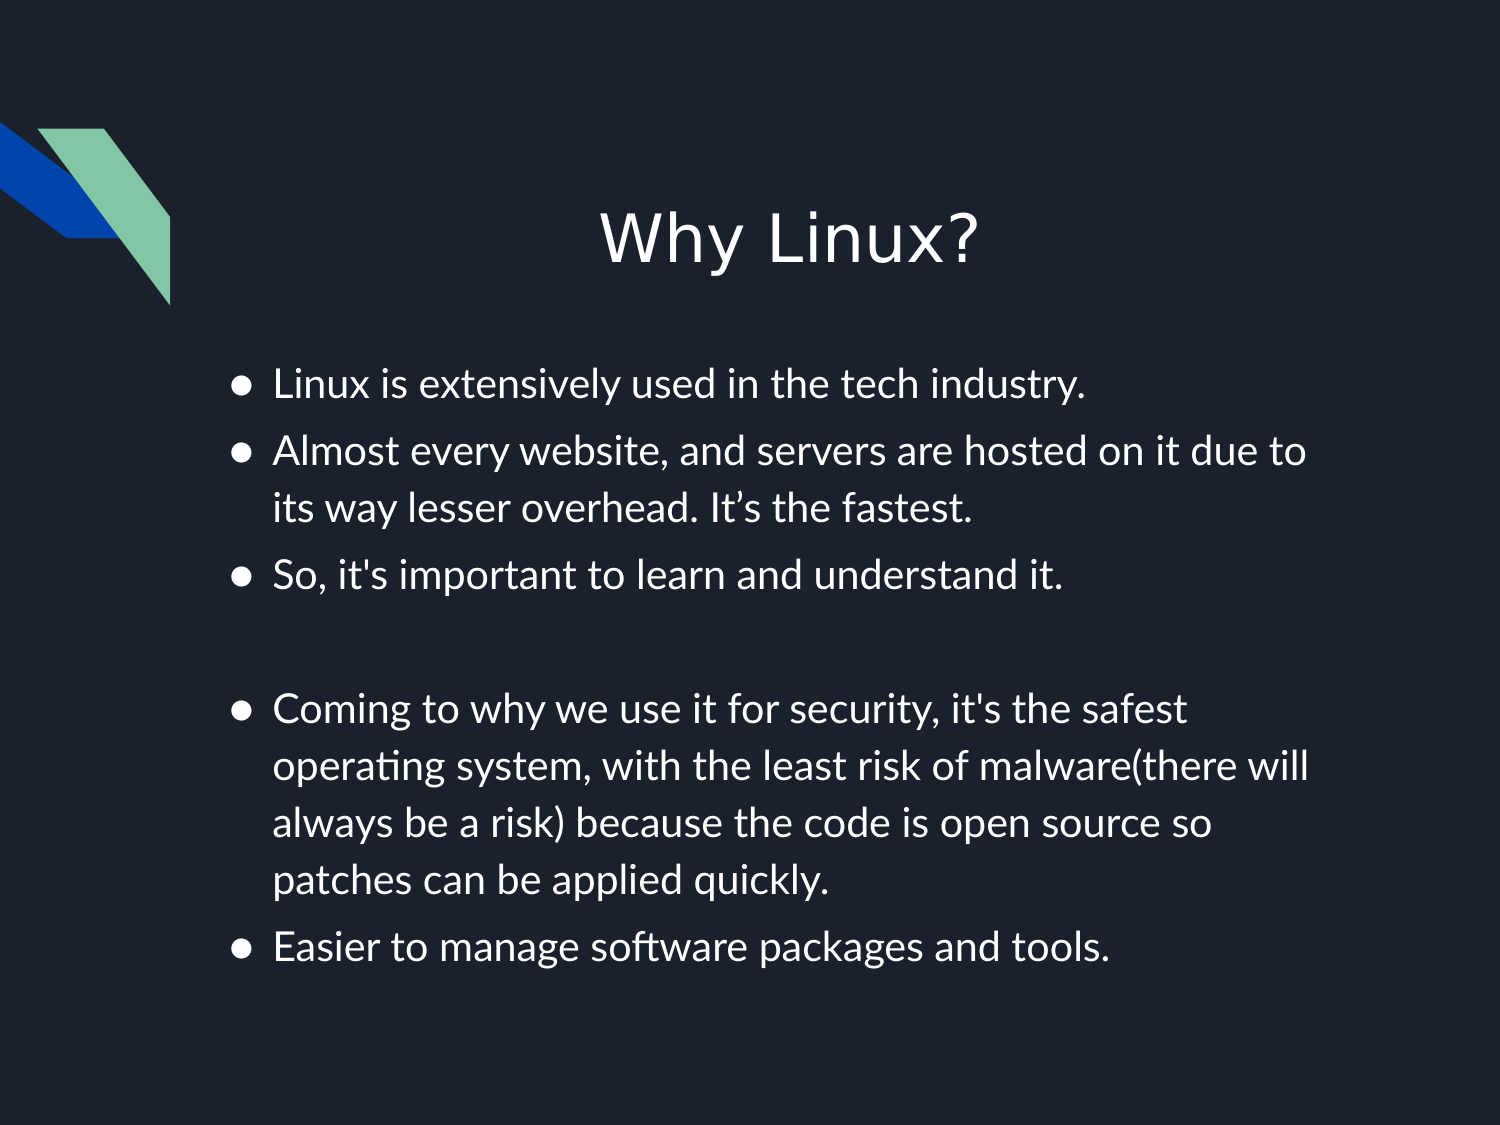

# Why Linux?
Linux is extensively used in the tech industry.
Almost every website, and servers are hosted on it due to its way lesser overhead. It’s the fastest.
So, it's important to learn and understand it.

Coming to why we use it for security, it's the safest operating system, with the least risk of malware(there will always be a risk) because the code is open source so patches can be applied quickly.
Easier to manage software packages and tools.